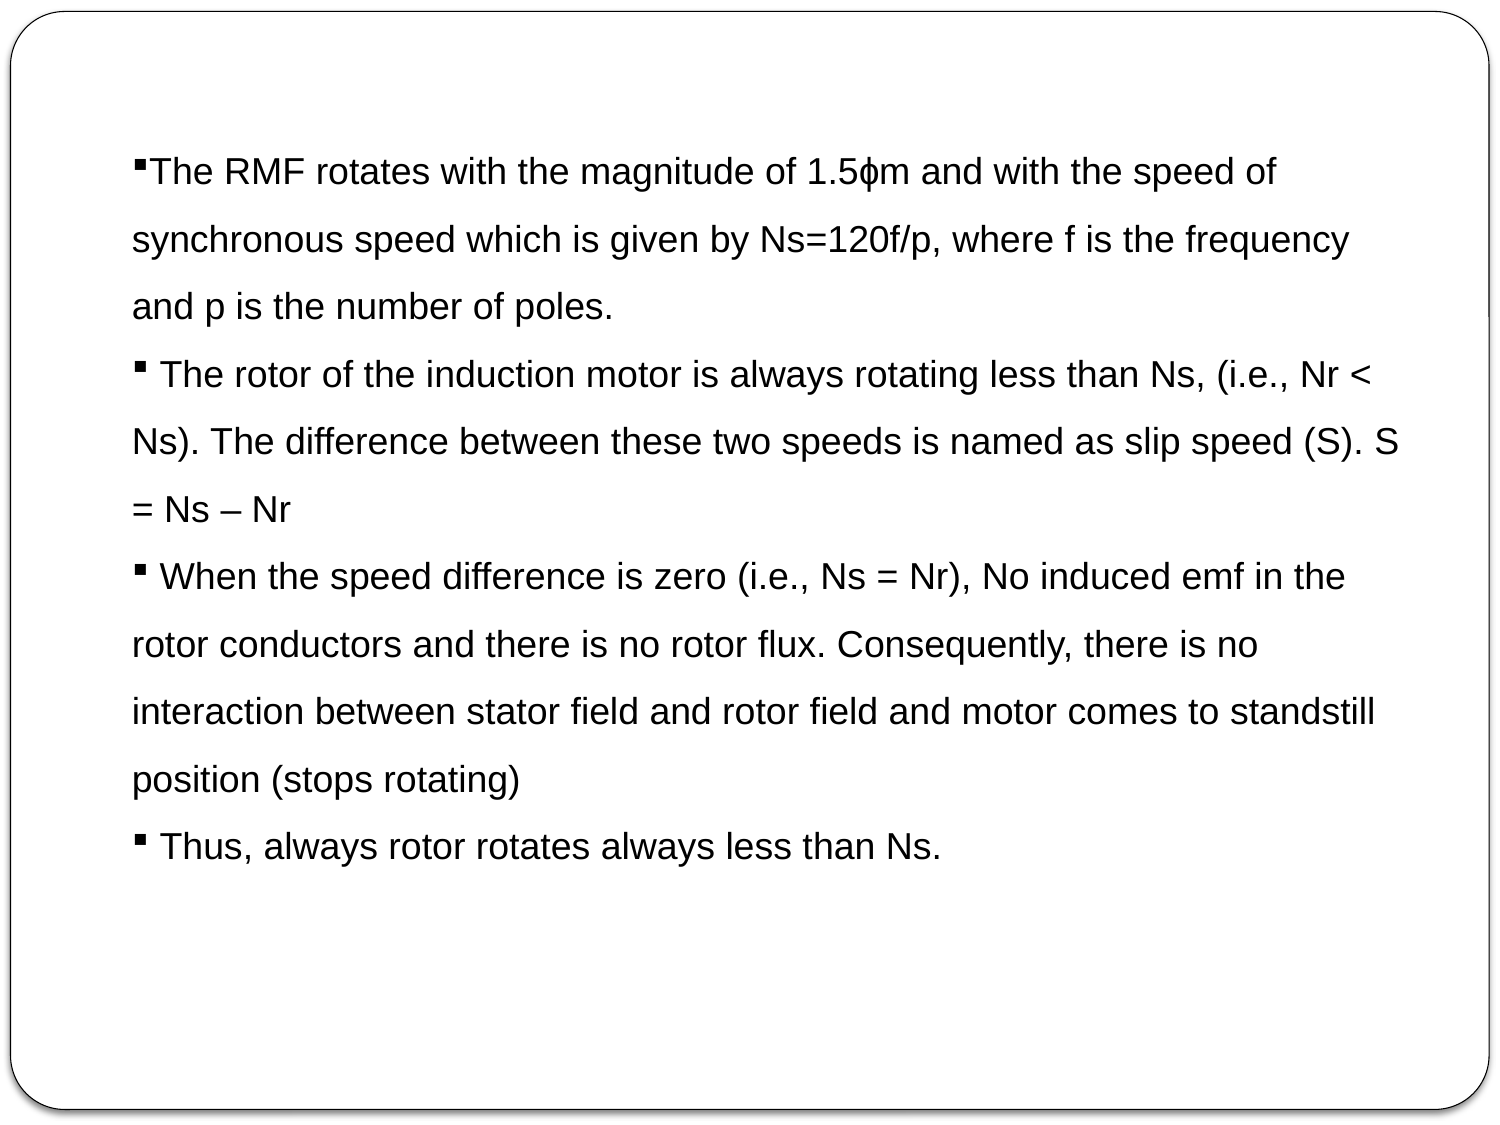

The RMF rotates with the magnitude of 1.5ɸm and with the speed of synchronous speed which is given by Ns=120f/p, where f is the frequency and p is the number of poles.
 The rotor of the induction motor is always rotating less than Ns, (i.e., Nr < Ns). The difference between these two speeds is named as slip speed (S). S = Ns – Nr
 When the speed difference is zero (i.e., Ns = Nr), No induced emf in the rotor conductors and there is no rotor flux. Consequently, there is no interaction between stator field and rotor field and motor comes to standstill position (stops rotating)
 Thus, always rotor rotates always less than Ns.